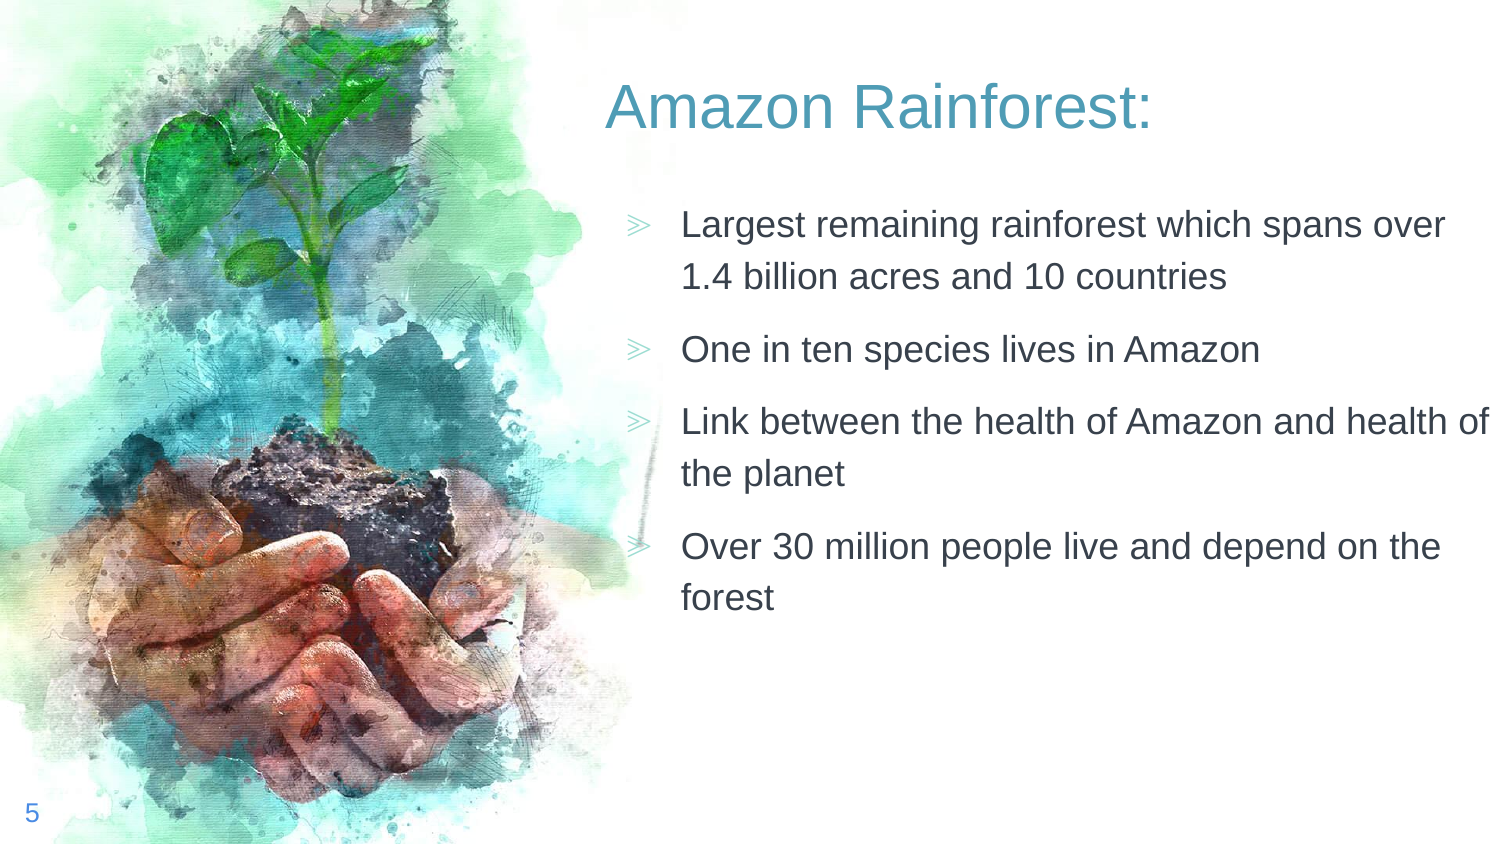

# Amazon Rainforest:
Largest remaining rainforest which spans over 1.4 billion acres and 10 countries
One in ten species lives in Amazon
Link between the health of Amazon and health of the planet
Over 30 million people live and depend on the forest

5